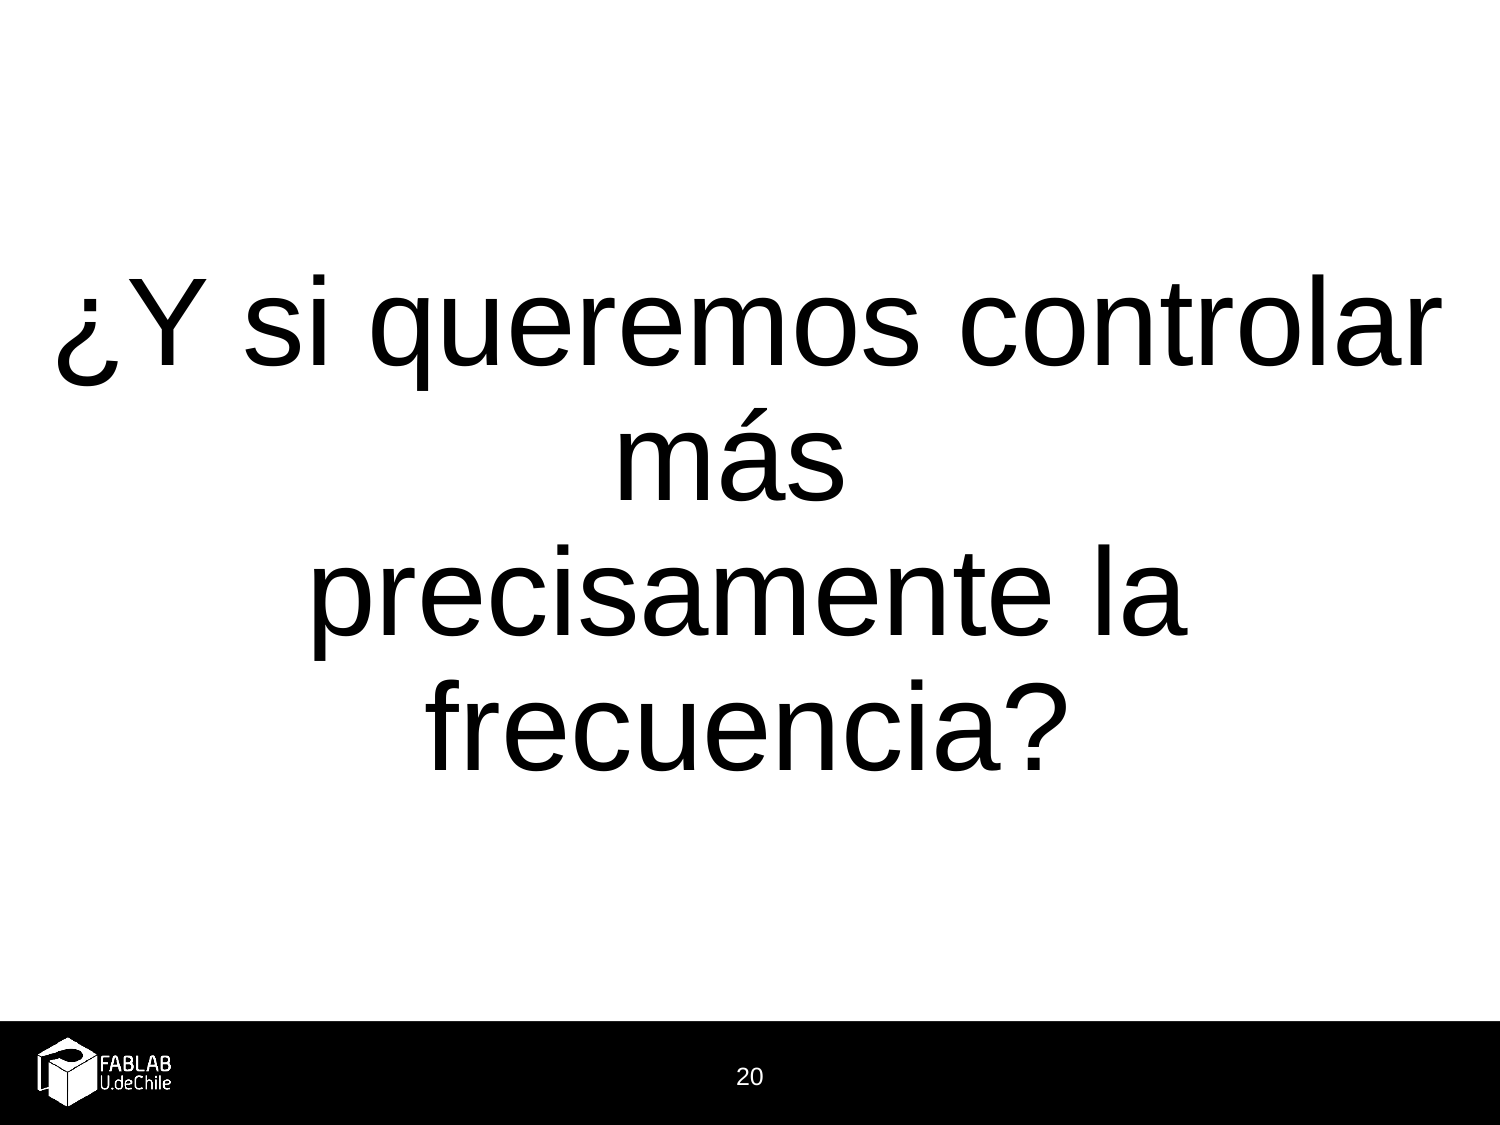

# ¿Y si queremos controlar más precisamente la frecuencia?
20